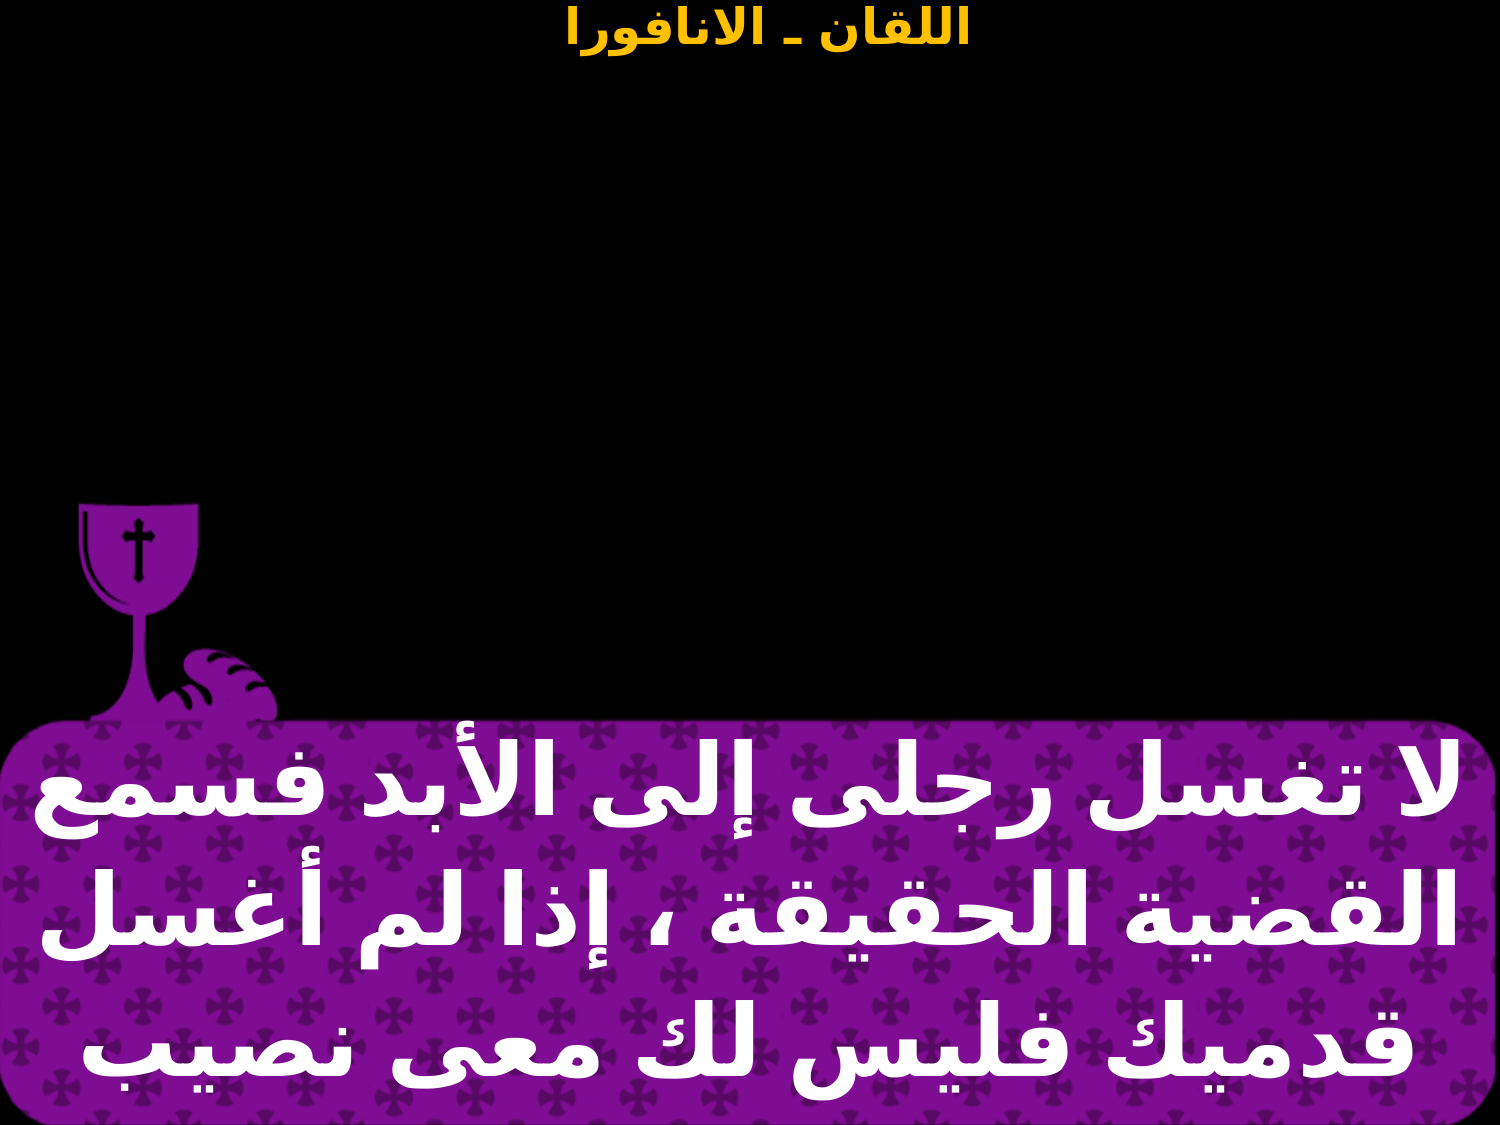

| لا تغسل رجلى إلى الأبد فسمع القضية الحقيقة ، إذا لم أغسل قدميك فليس لك معى نصيب |
| --- |